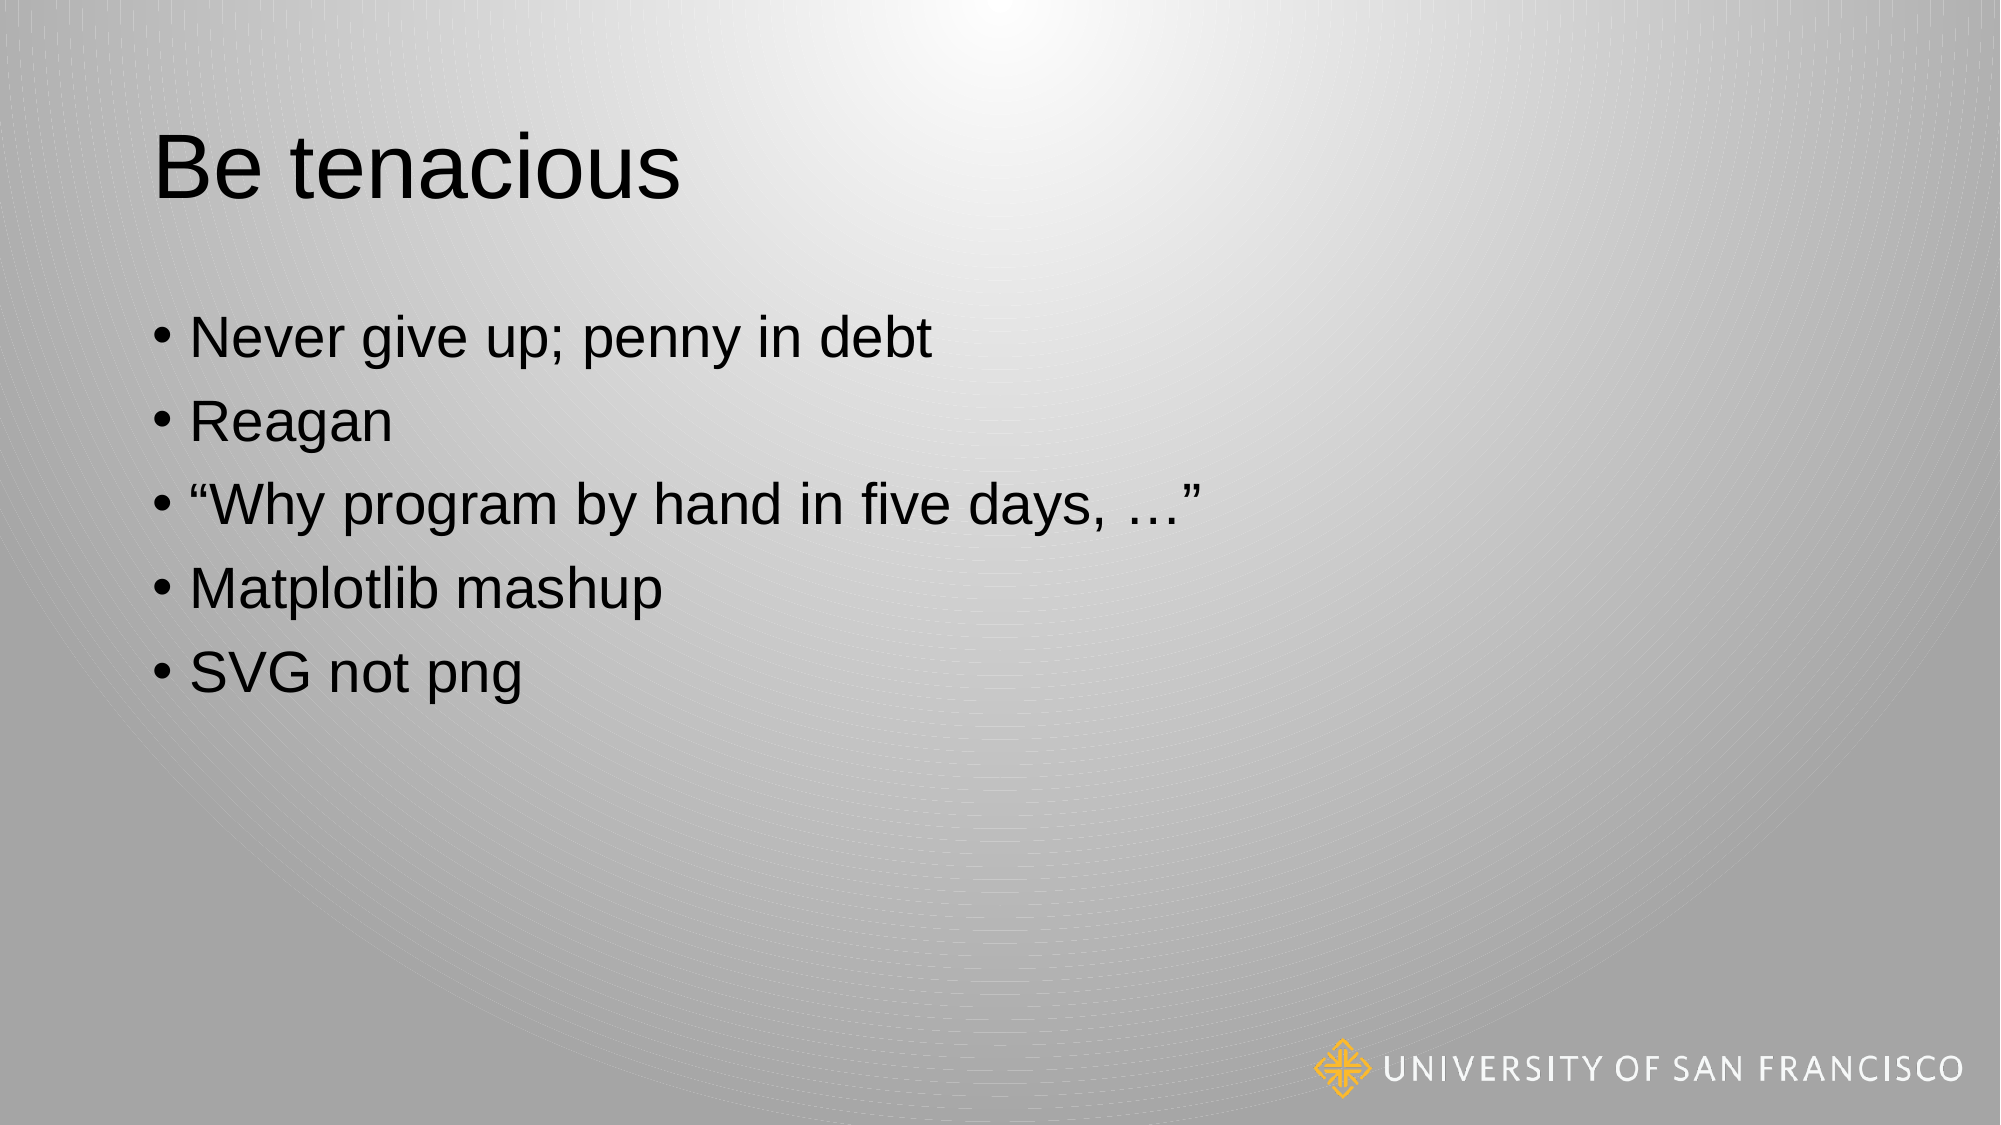

# Be tenacious
Never give up; penny in debt
Reagan
“Why program by hand in five days, …”
Matplotlib mashup
SVG not png